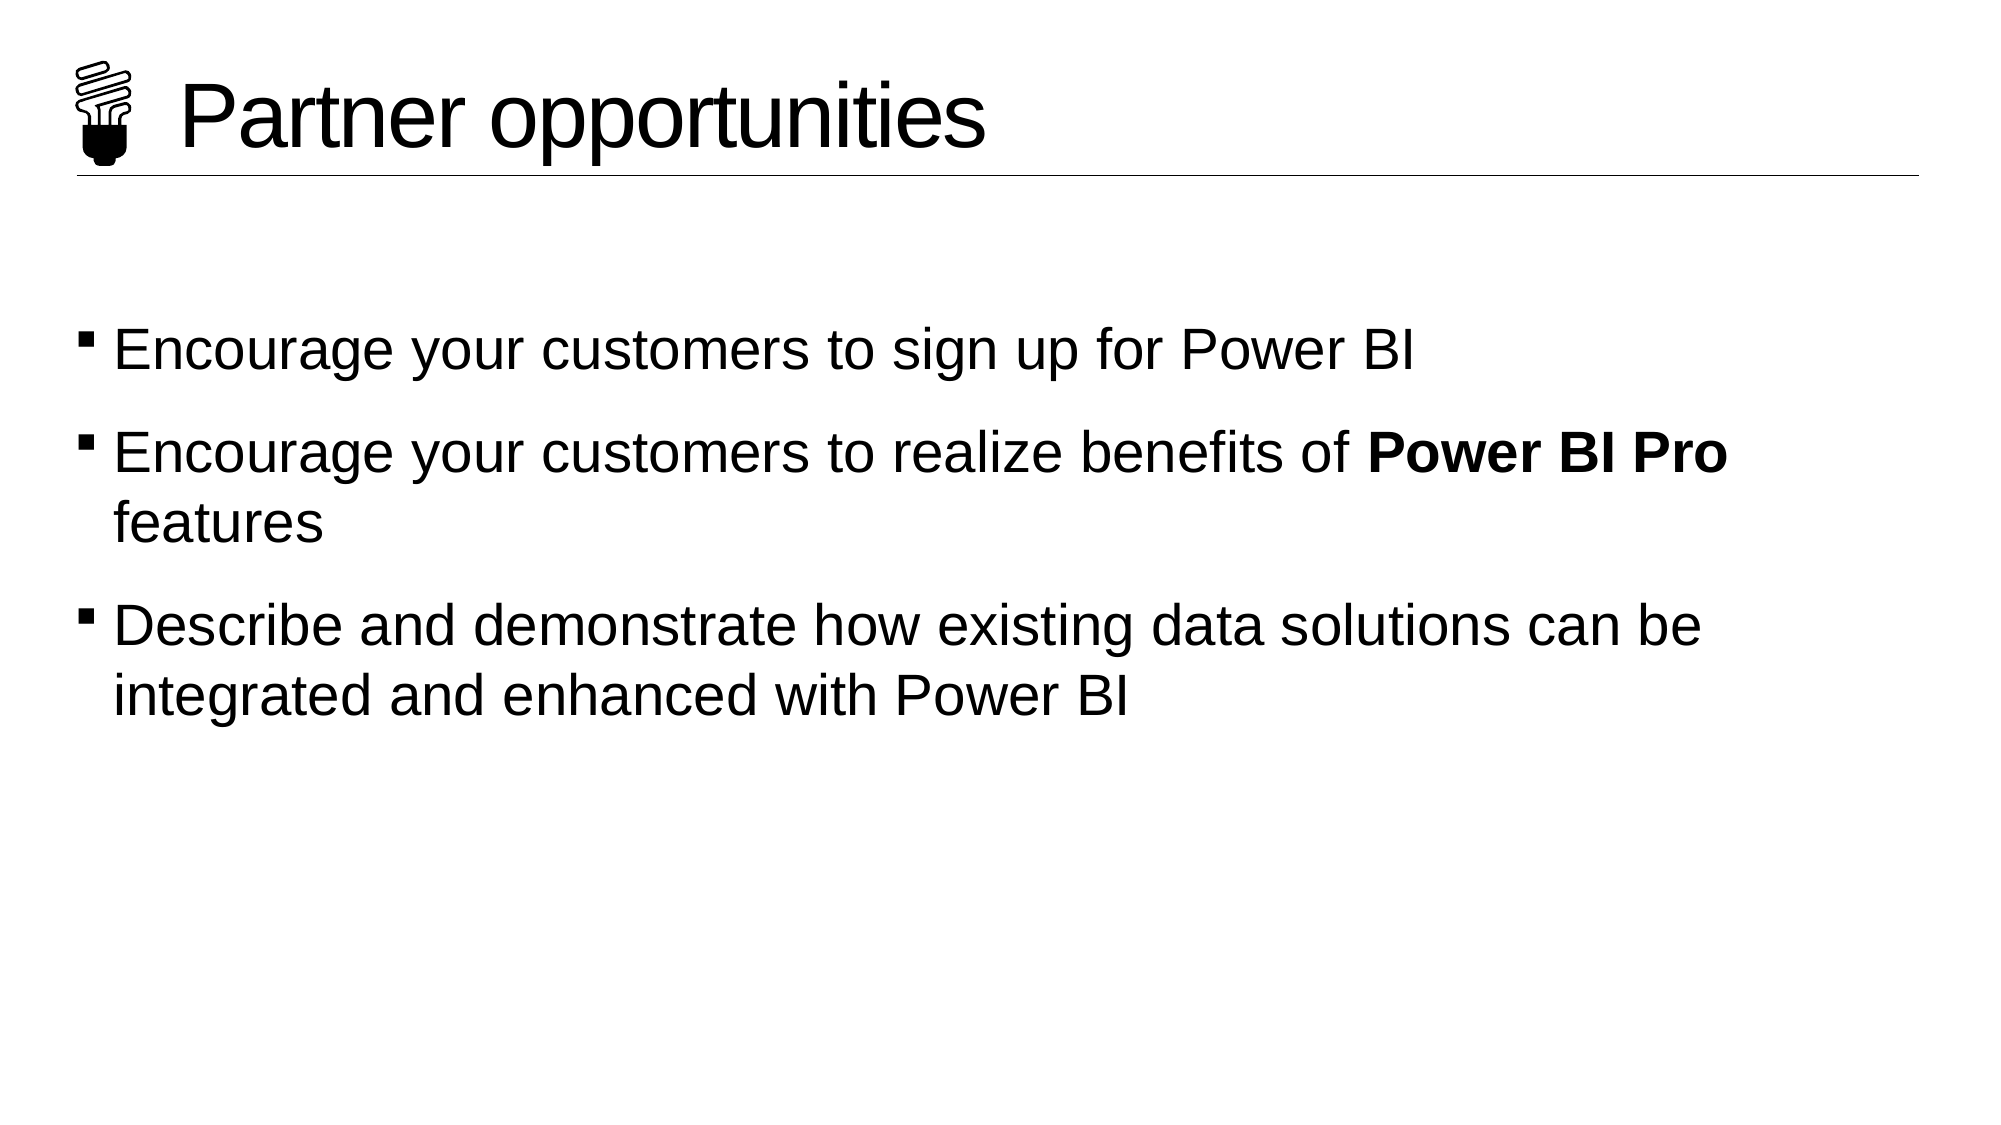

# Partner opportunities

Encourage your customers to sign up for Power BI
Encourage your customers to realize benefits of Power BI Pro features
Describe and demonstrate how existing data solutions can be integrated and enhanced with Power BI